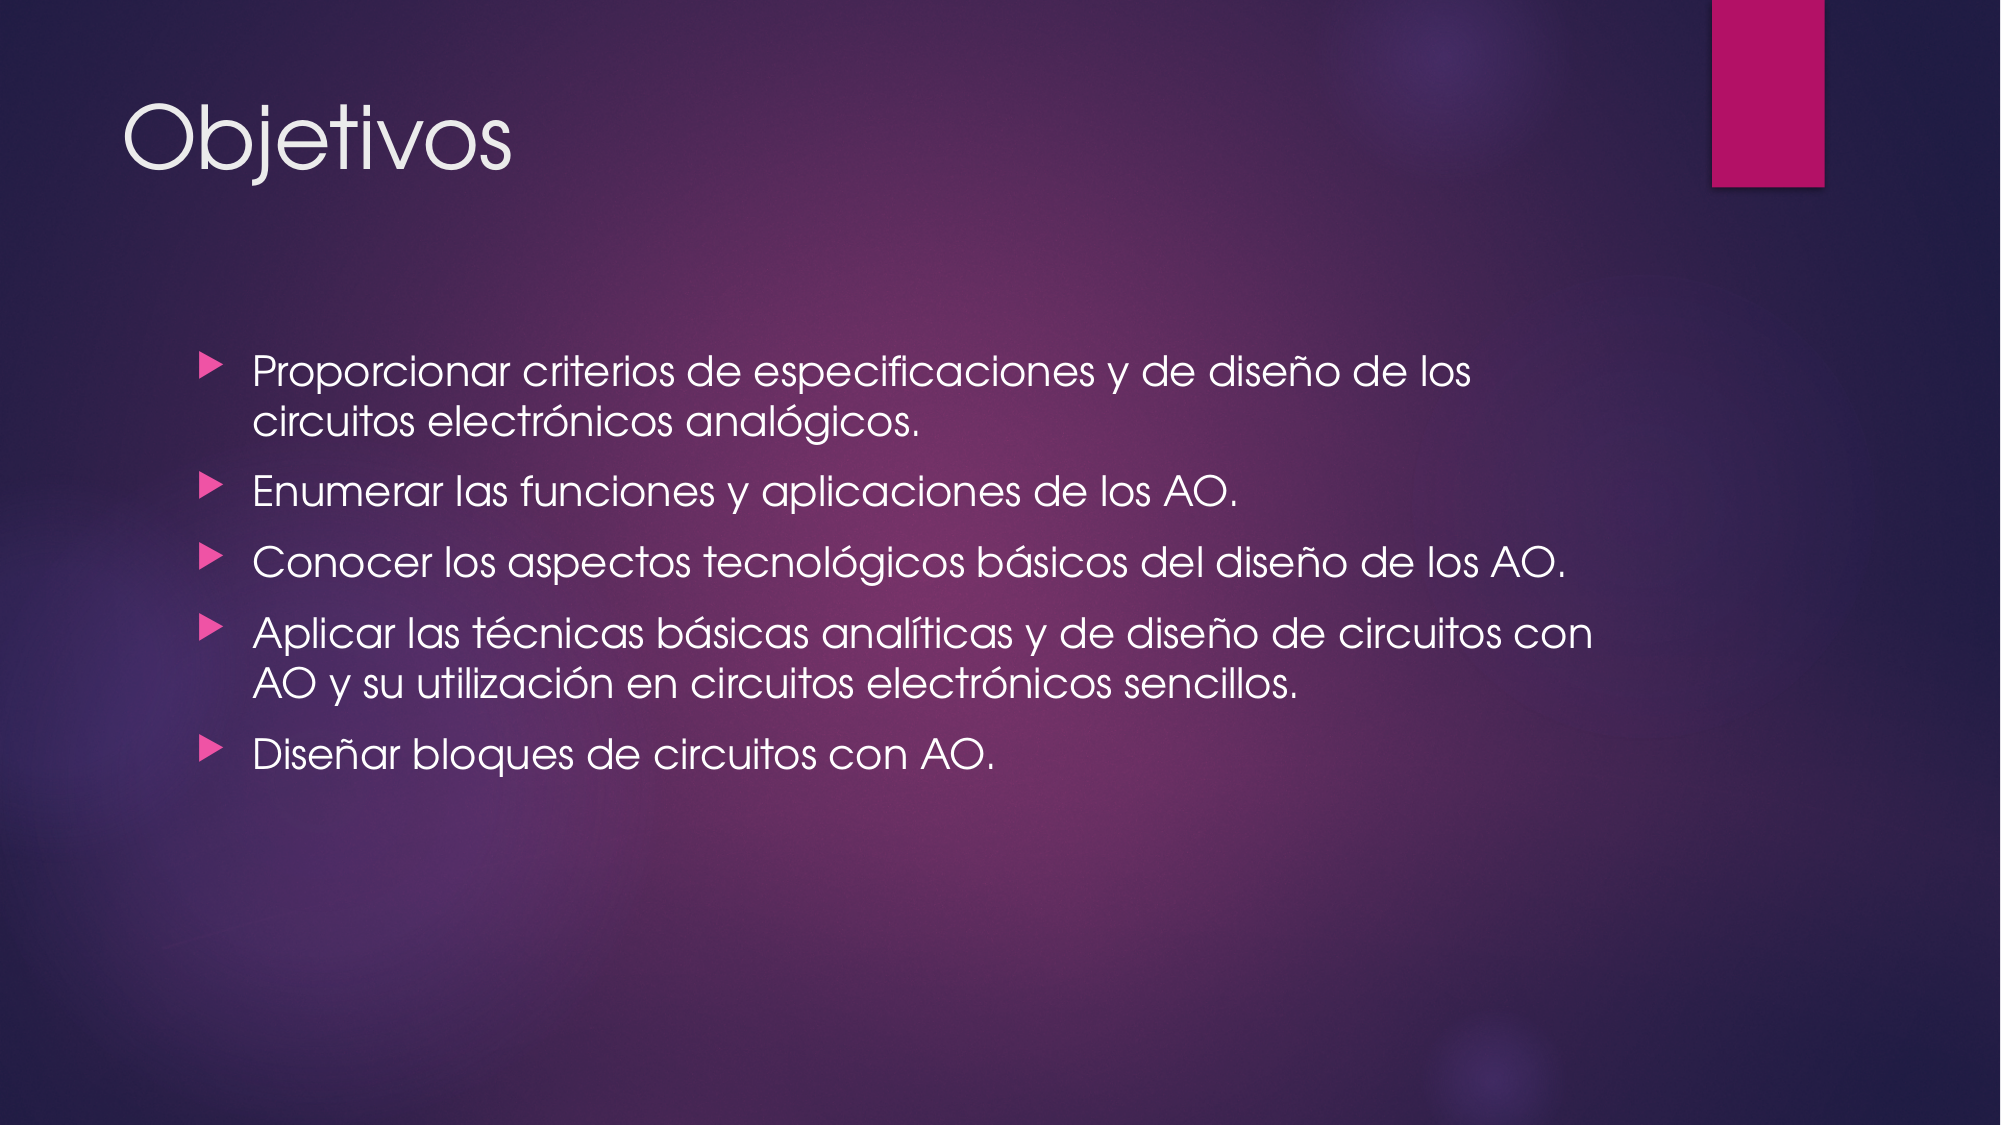

# Objetivos
Proporcionar criterios de especificaciones y de diseño de los circuitos electrónicos analógicos.
Enumerar las funciones y aplicaciones de los AO.
Conocer los aspectos tecnológicos básicos del diseño de los AO.
Aplicar las técnicas básicas analíticas y de diseño de circuitos con AO y su utilización en circuitos electrónicos sencillos.
Diseñar bloques de circuitos con AO.